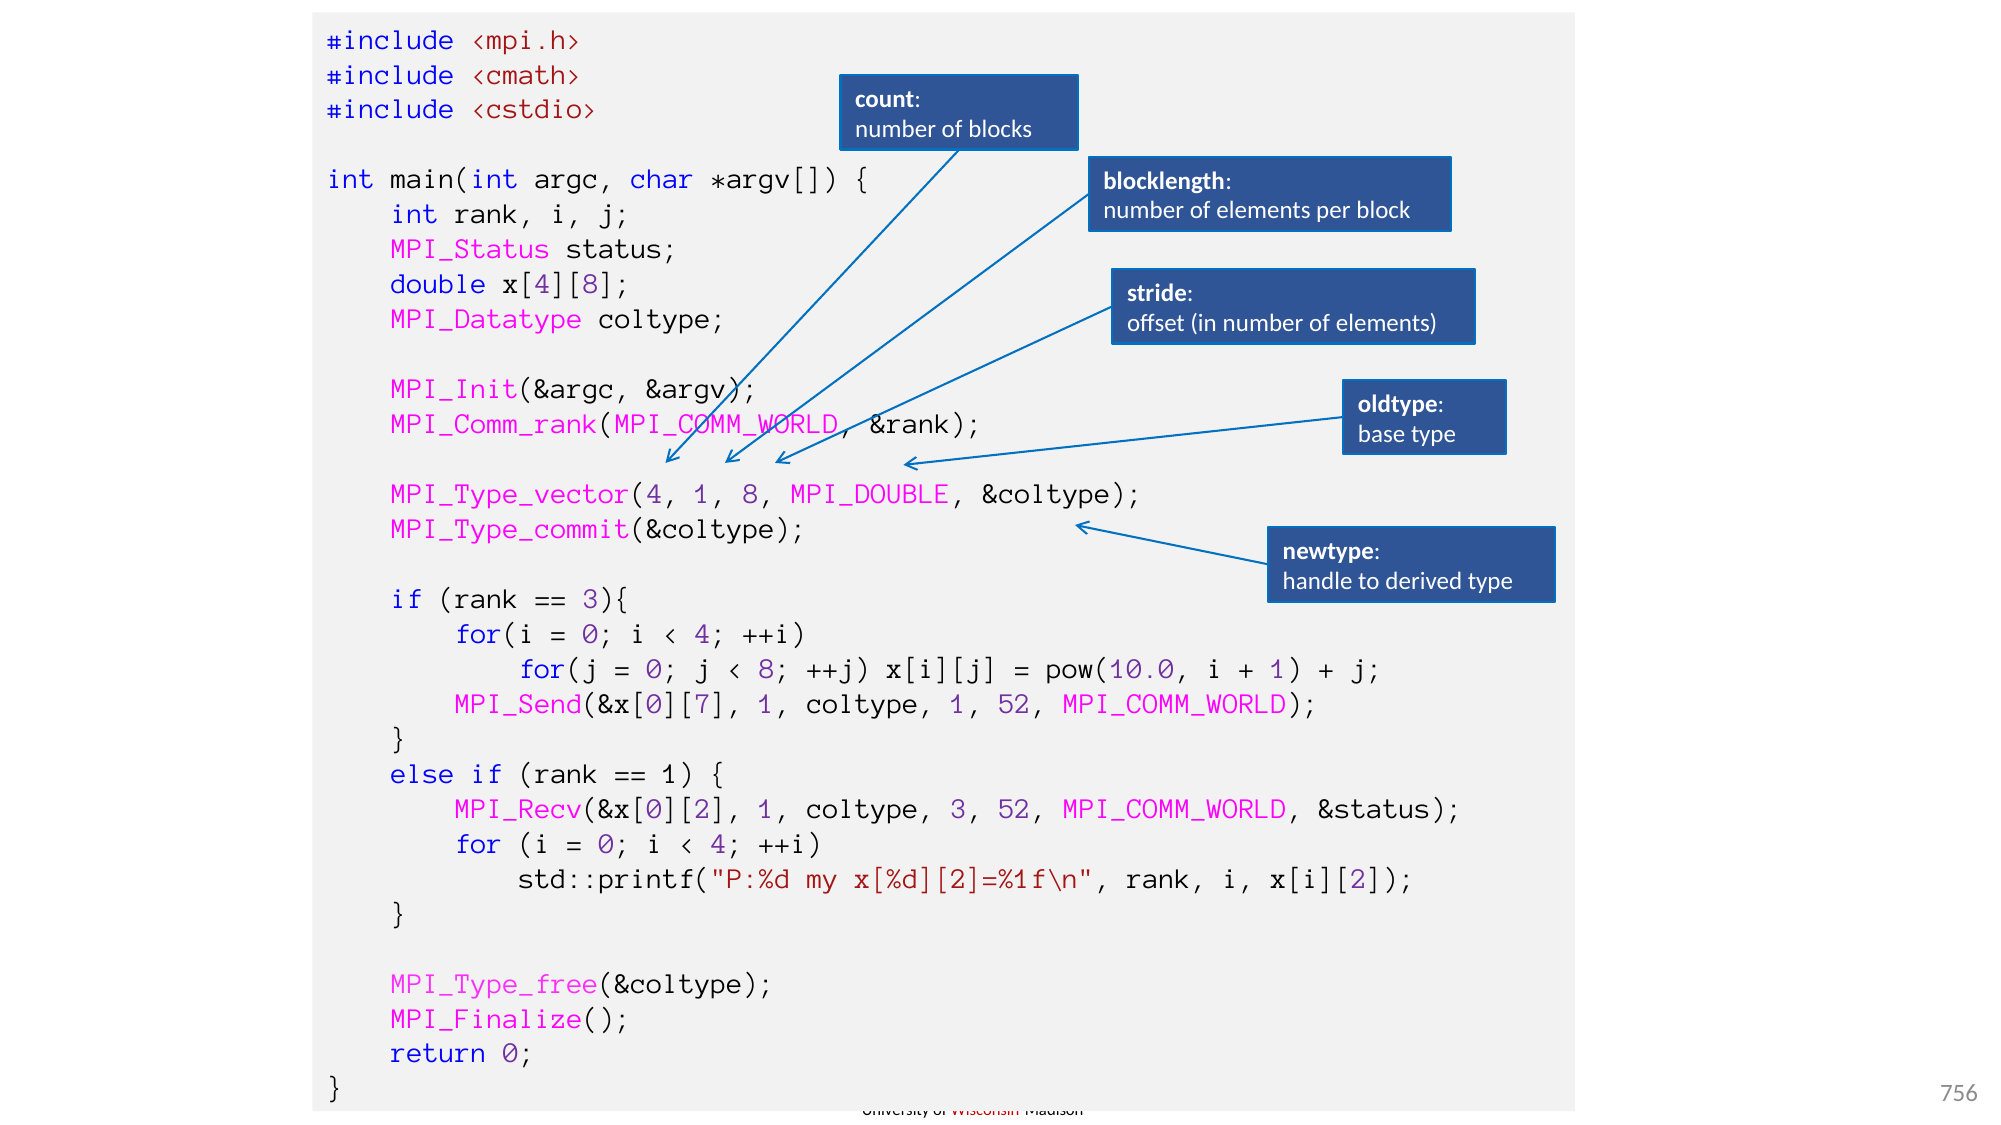

#include <mpi.h>
#include <cmath>
#include <cstdio>

int main(int argc, char *argv[]) {
    int rank, i, j;
    MPI_Status status;
    double x[4][8];
    MPI_Datatype coltype;

    MPI_Init(&argc, &argv);
    MPI_Comm_rank(MPI_COMM_WORLD, &rank);

    MPI_Type_vector(4, 1, 8, MPI_DOUBLE, &coltype);
    MPI_Type_commit(&coltype);

    if (rank == 3){
        for(i = 0; i < 4; ++i)
            for(j = 0; j < 8; ++j) x[i][j] = pow(10.0, i + 1) + j;
        MPI_Send(&x[0][7], 1, coltype, 1, 52, MPI_COMM_WORLD);
    }
    else if (rank == 1) {
        MPI_Recv(&x[0][2], 1, coltype, 3, 52, MPI_COMM_WORLD, &status);
        for (i = 0; i < 4; ++i)
            std::printf("P:%d my x[%d][2]=%1f\n", rank, i, x[i][2]);
    }

    MPI_Type_free(&coltype);
    MPI_Finalize();
    return 0;
}
count:
number of blocks
blocklength:
number of elements per block
stride:
offset (in number of elements)
oldtype:
base type
newtype:
handle to derived type
756